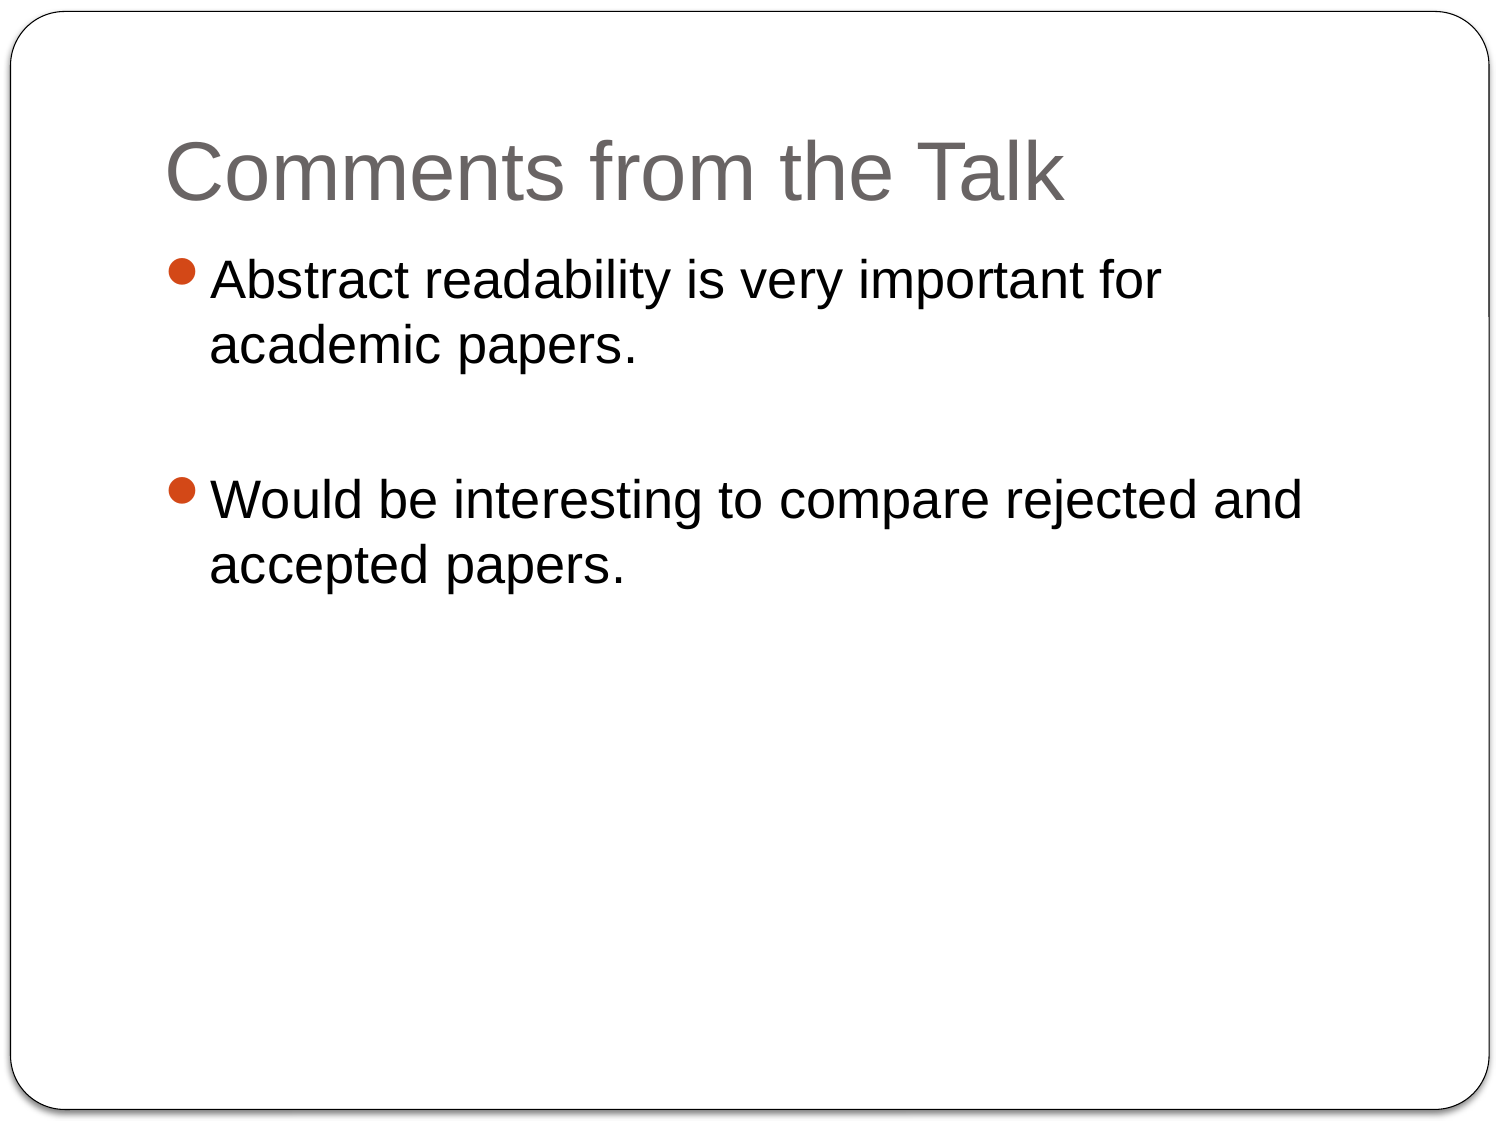

# Comments from the Talk
Abstract readability is very important for academic papers.

Would be interesting to compare rejected and accepted papers.